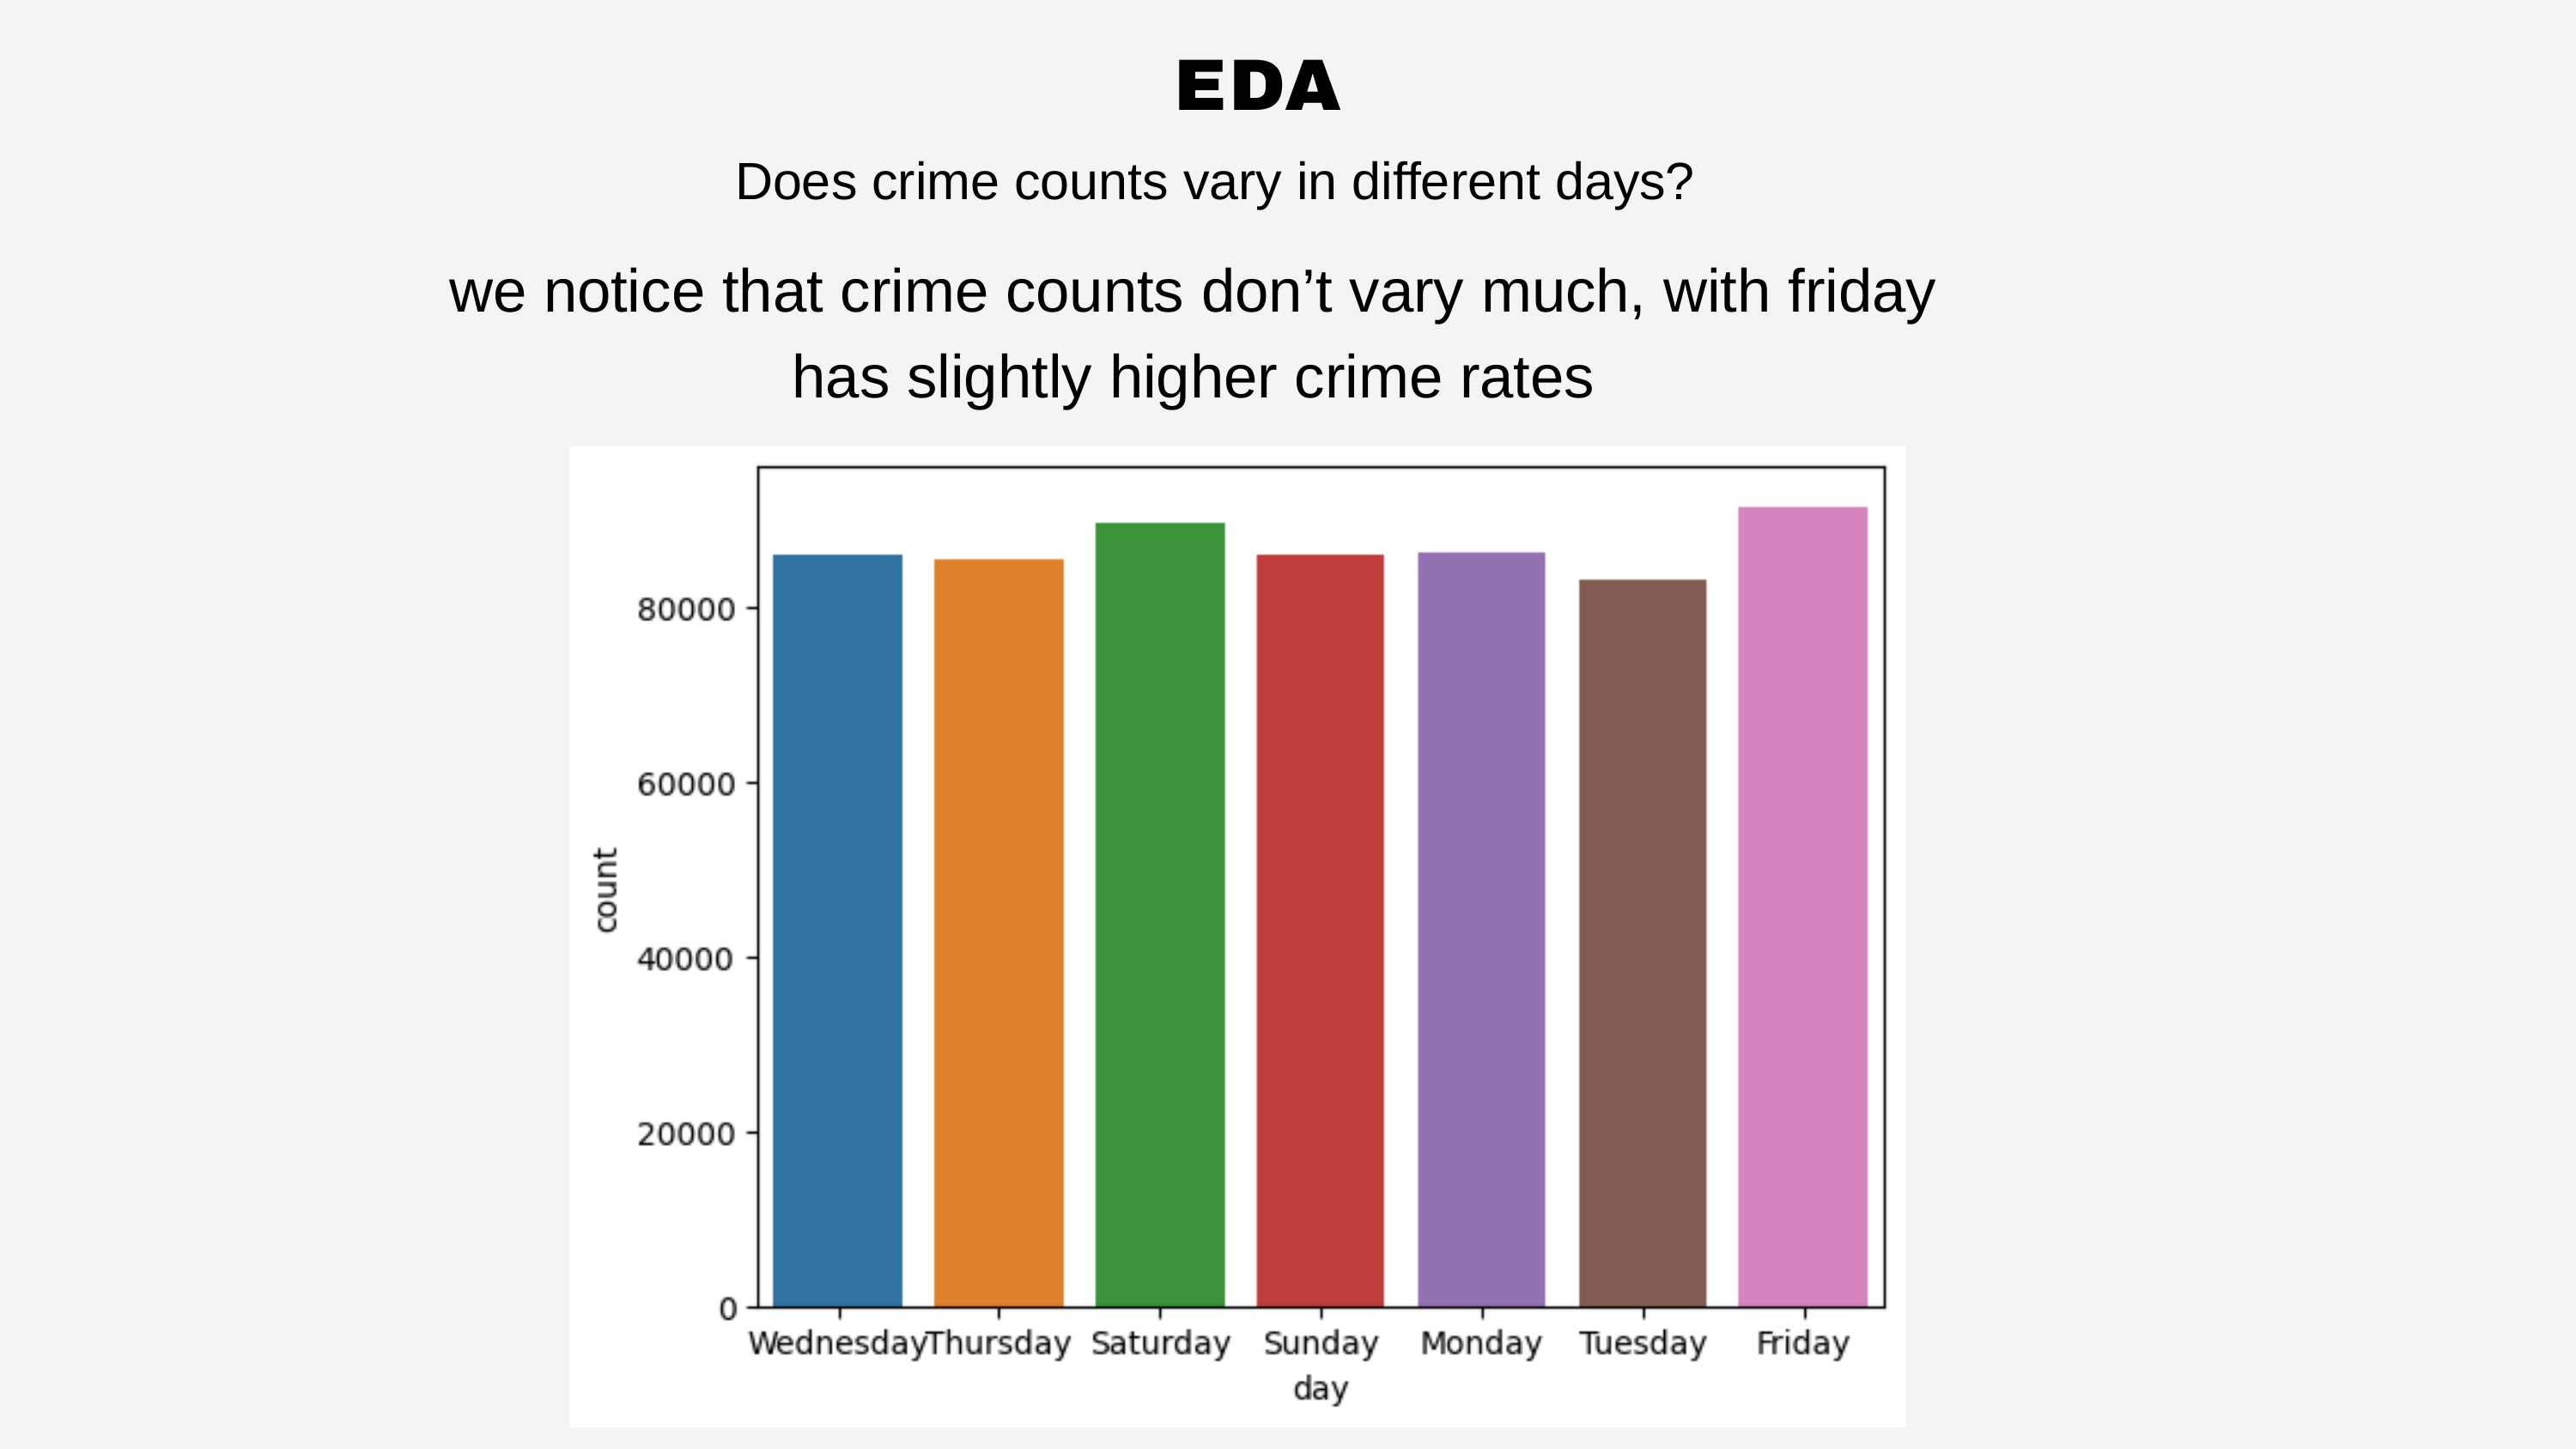

EDA
Does crime counts vary in different days?
we notice that crime counts don’t vary much, with friday has slightly higher crime rates